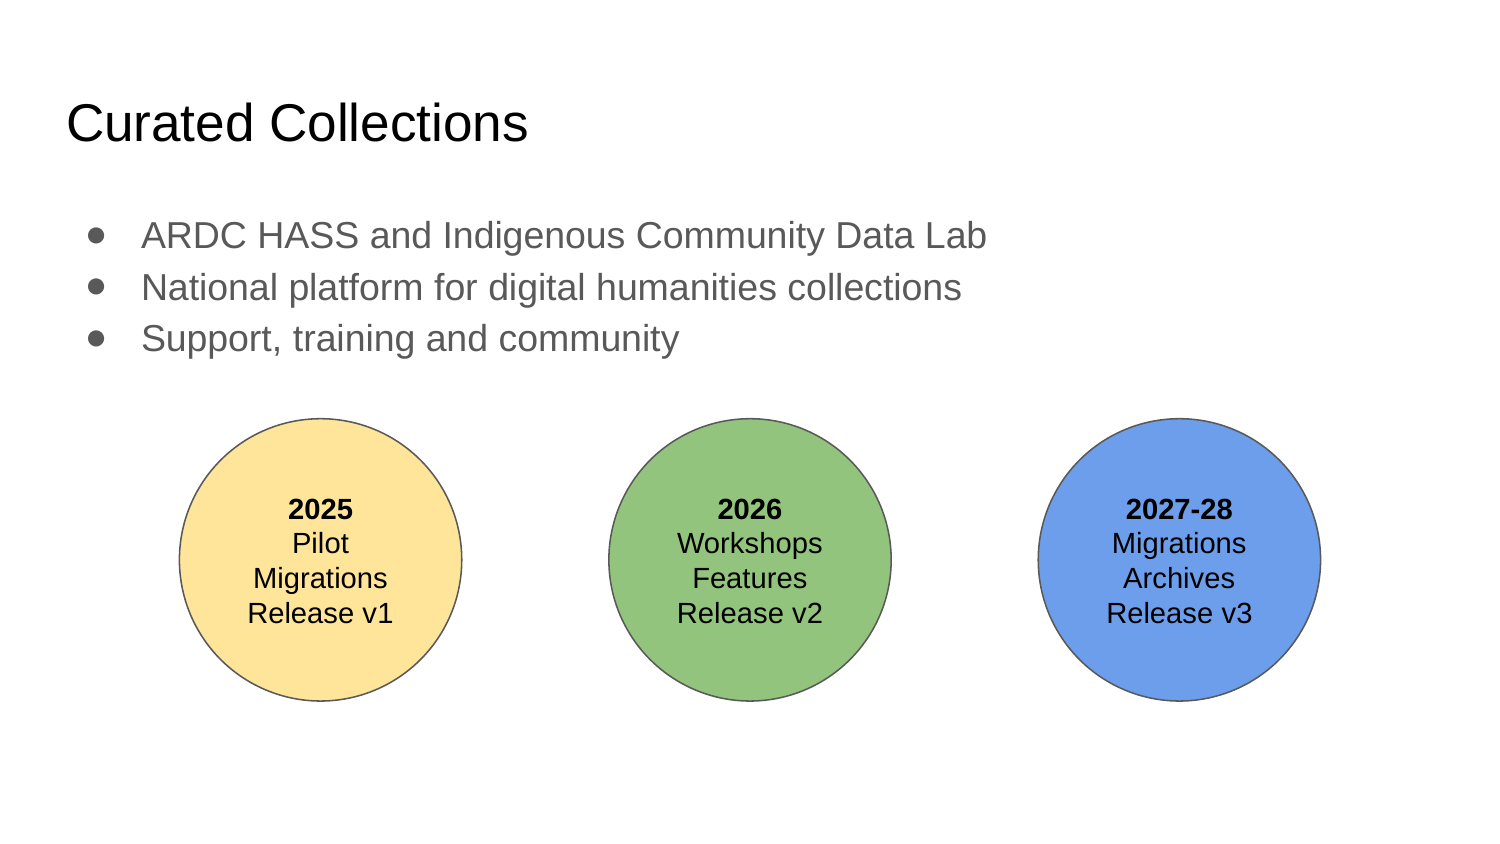

# Curated Collections
ARDC HASS and Indigenous Community Data Lab
National platform for digital humanities collections
Support, training and community
2025
Pilot
Migrations
Release v1
2026
Workshops
Features
Release v2
2027-28
Migrations
Archives
Release v3